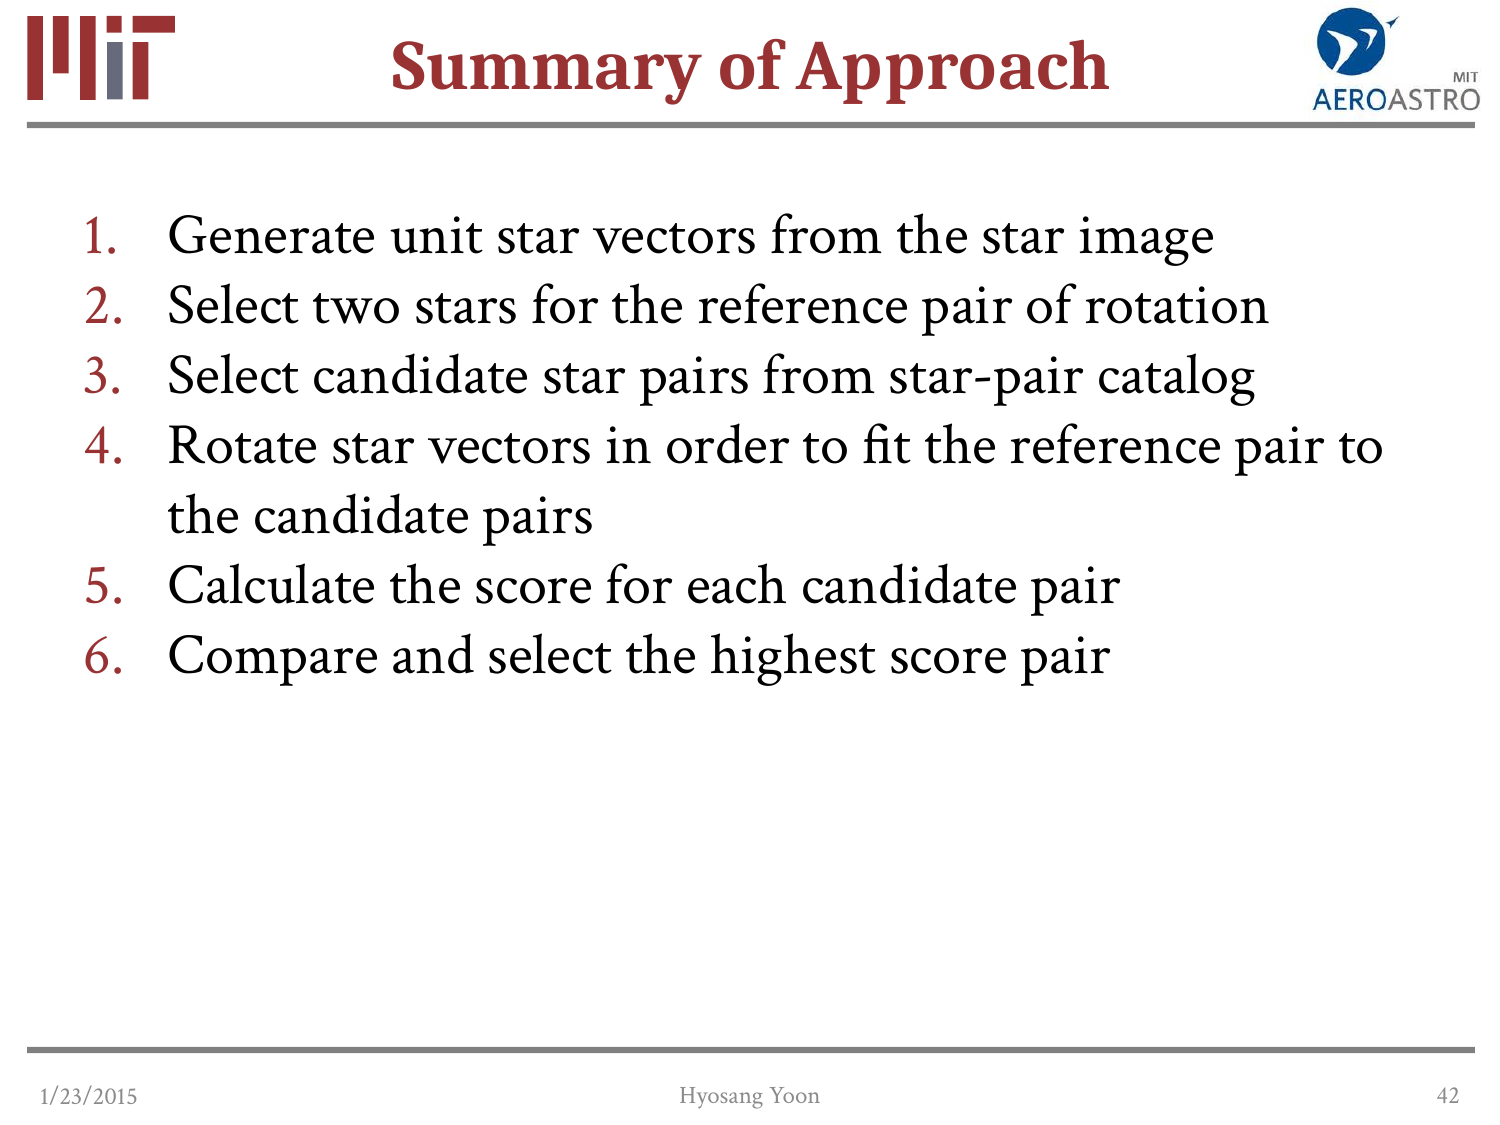

# Summary of Approach
Generate unit star vectors from the star image
Select two stars for the reference pair of rotation
Select candidate star pairs from star-pair catalog
Rotate star vectors in order to fit the reference pair to the candidate pairs
Calculate the score for each candidate pair
Compare and select the highest score pair

1/23/2015
Hyosang Yoon
42